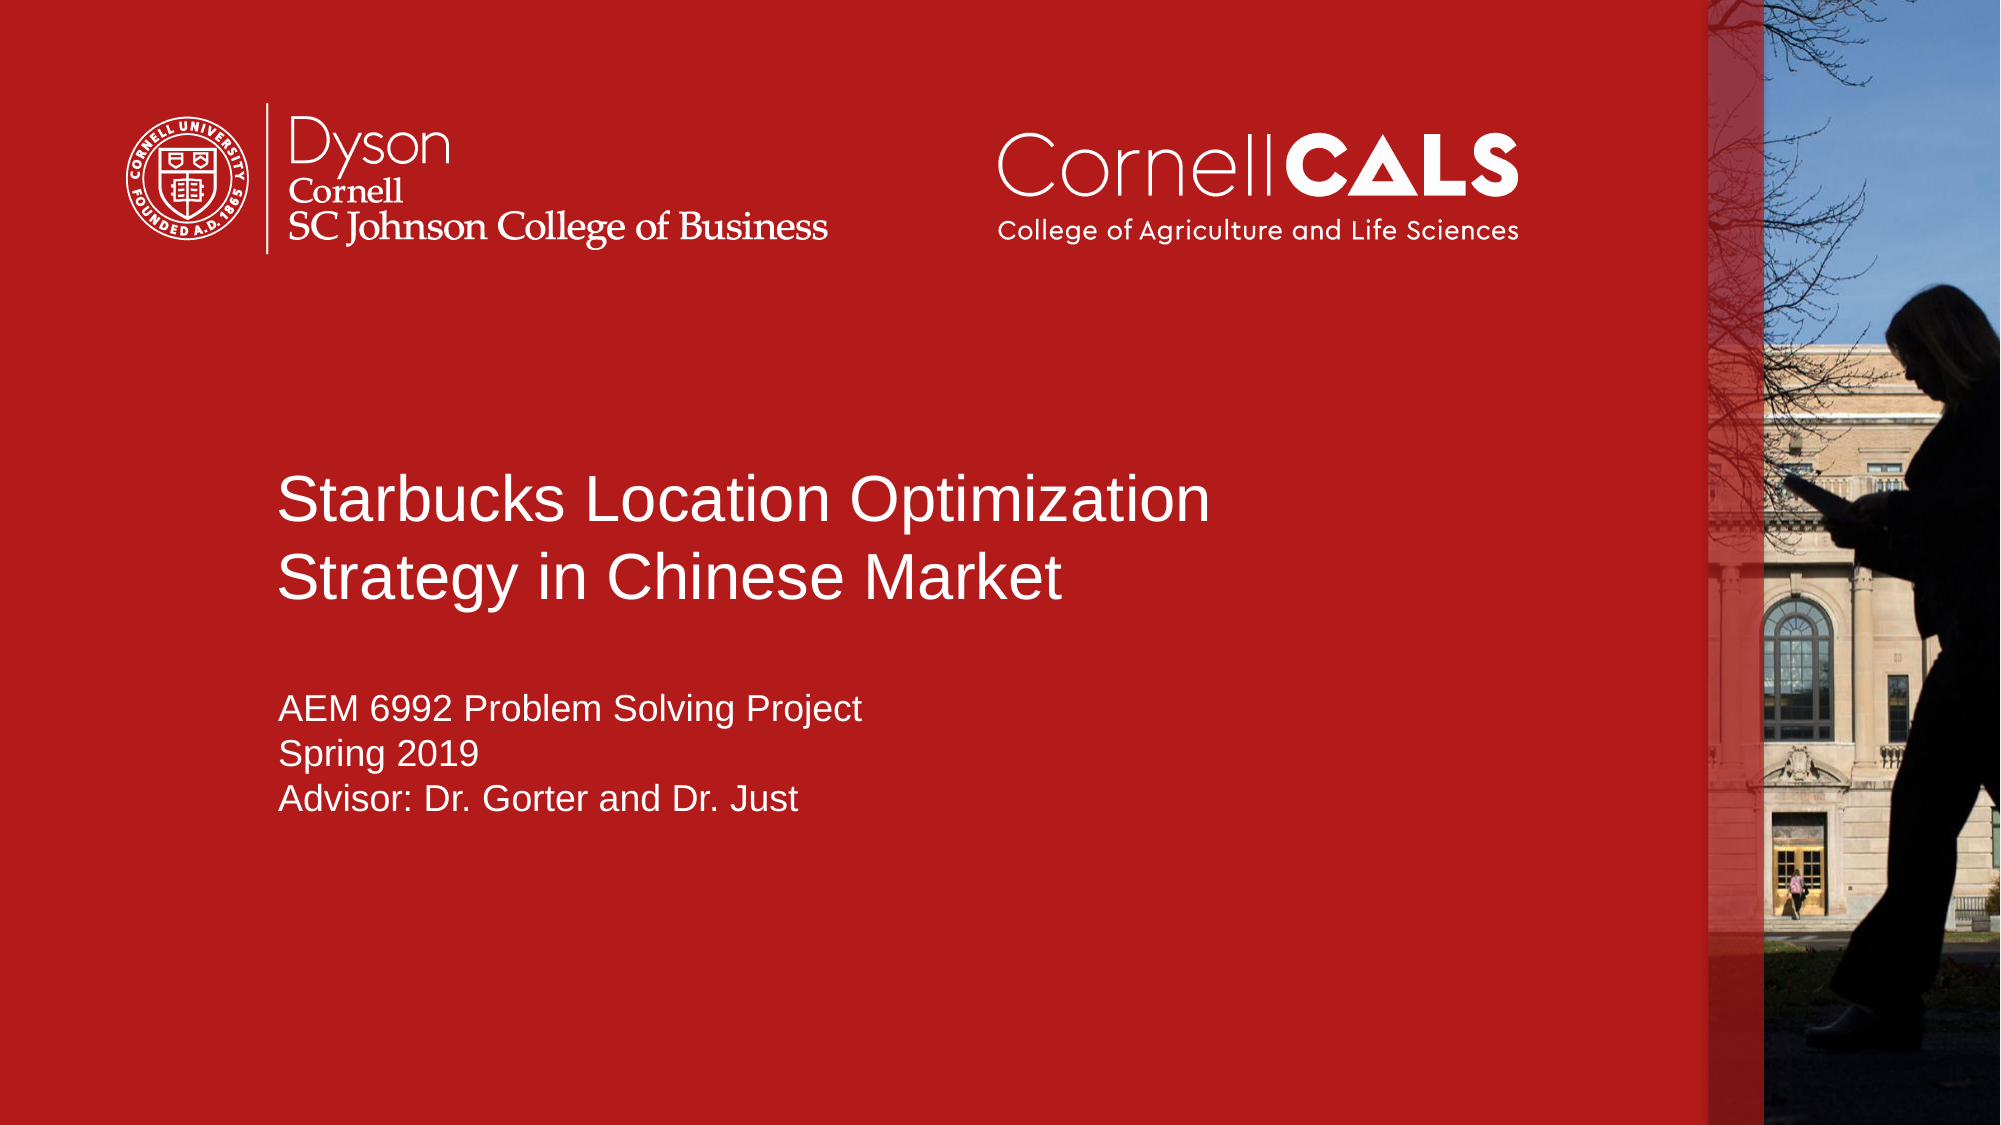

# Starbucks Location Optimization Strategy in Chinese Market
AEM 6992 Problem Solving Project
Spring 2019
Advisor: Dr. Gorter and Dr. Just